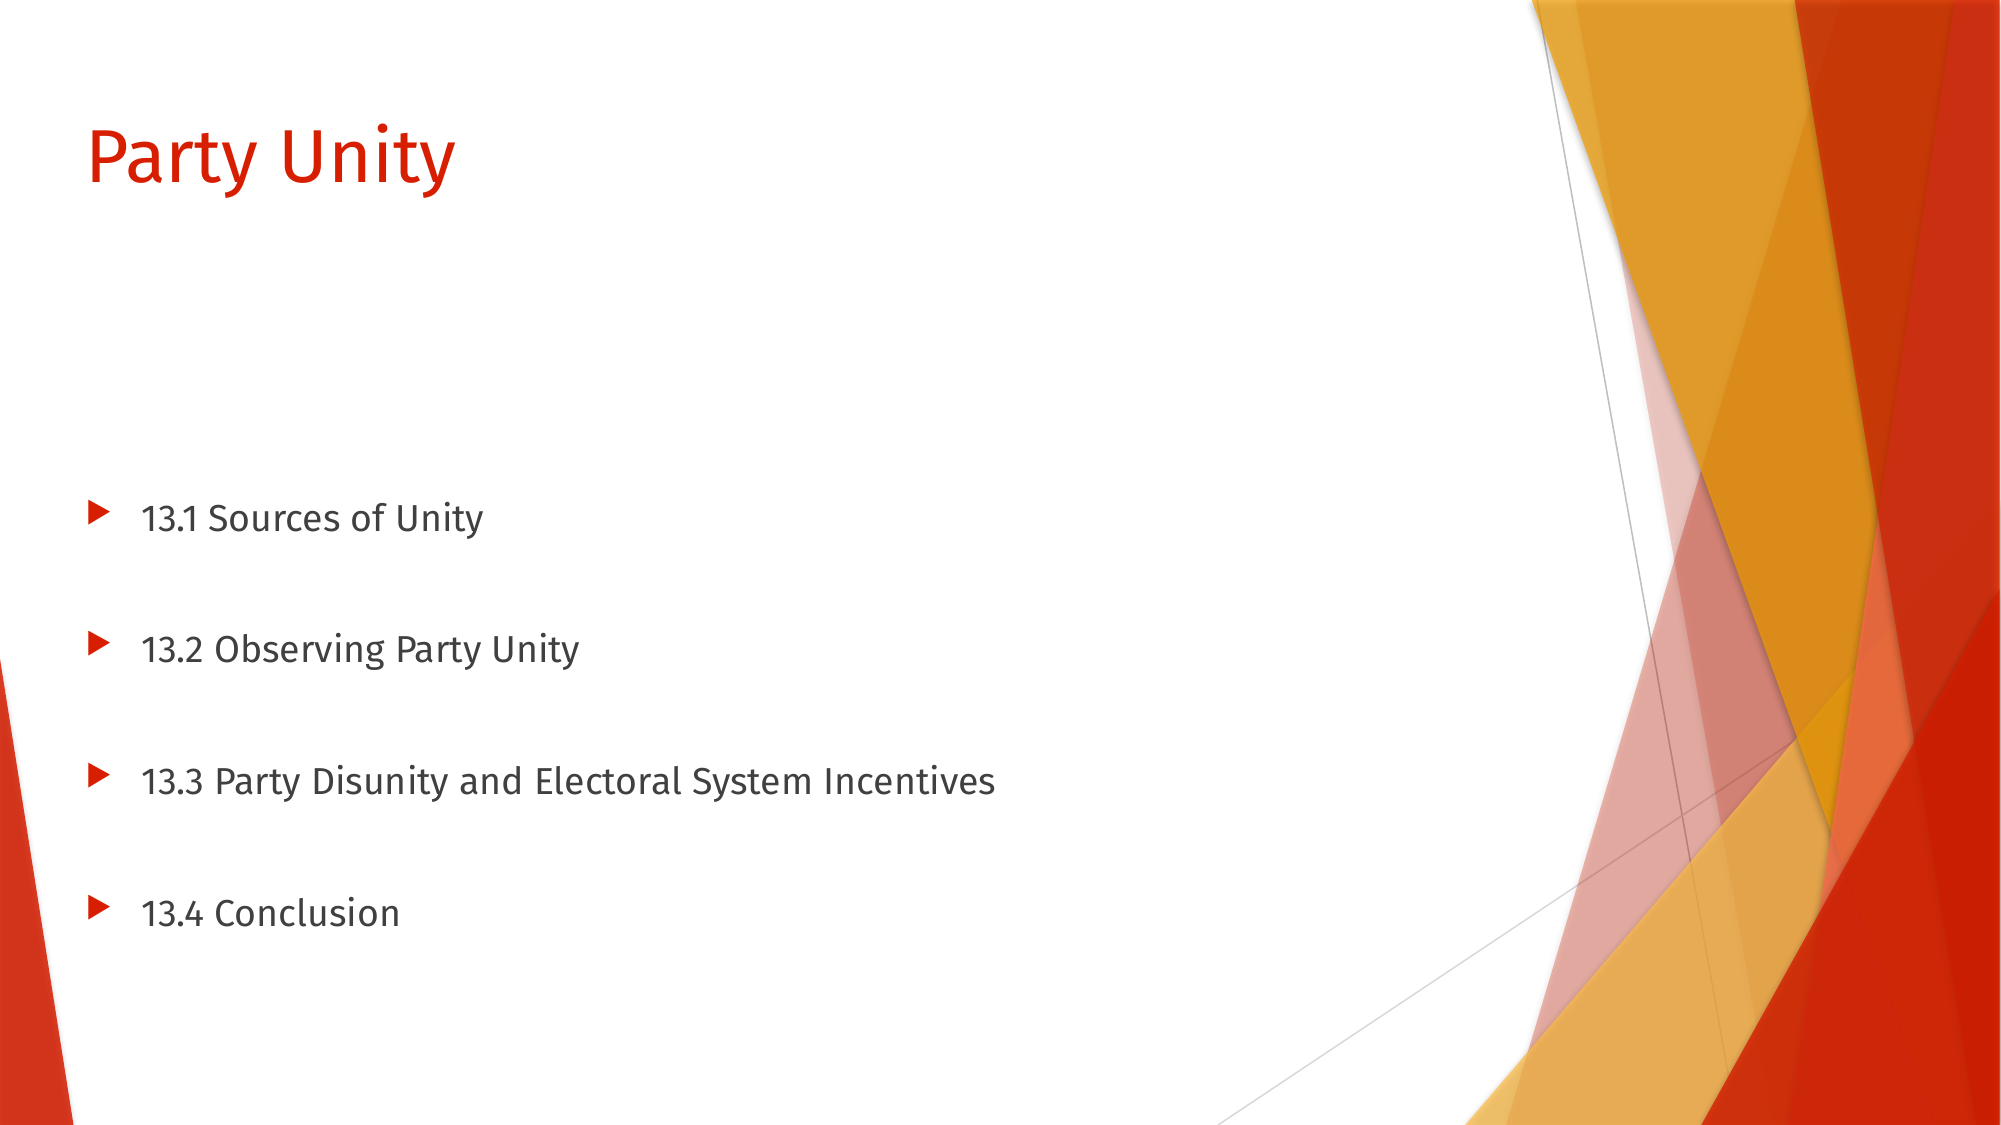

# Party Unity

13.1 Sources of Unity

13.2 Observing Party Unity

13.3 Party Disunity and Electoral System Incentives

13.4 Conclusion